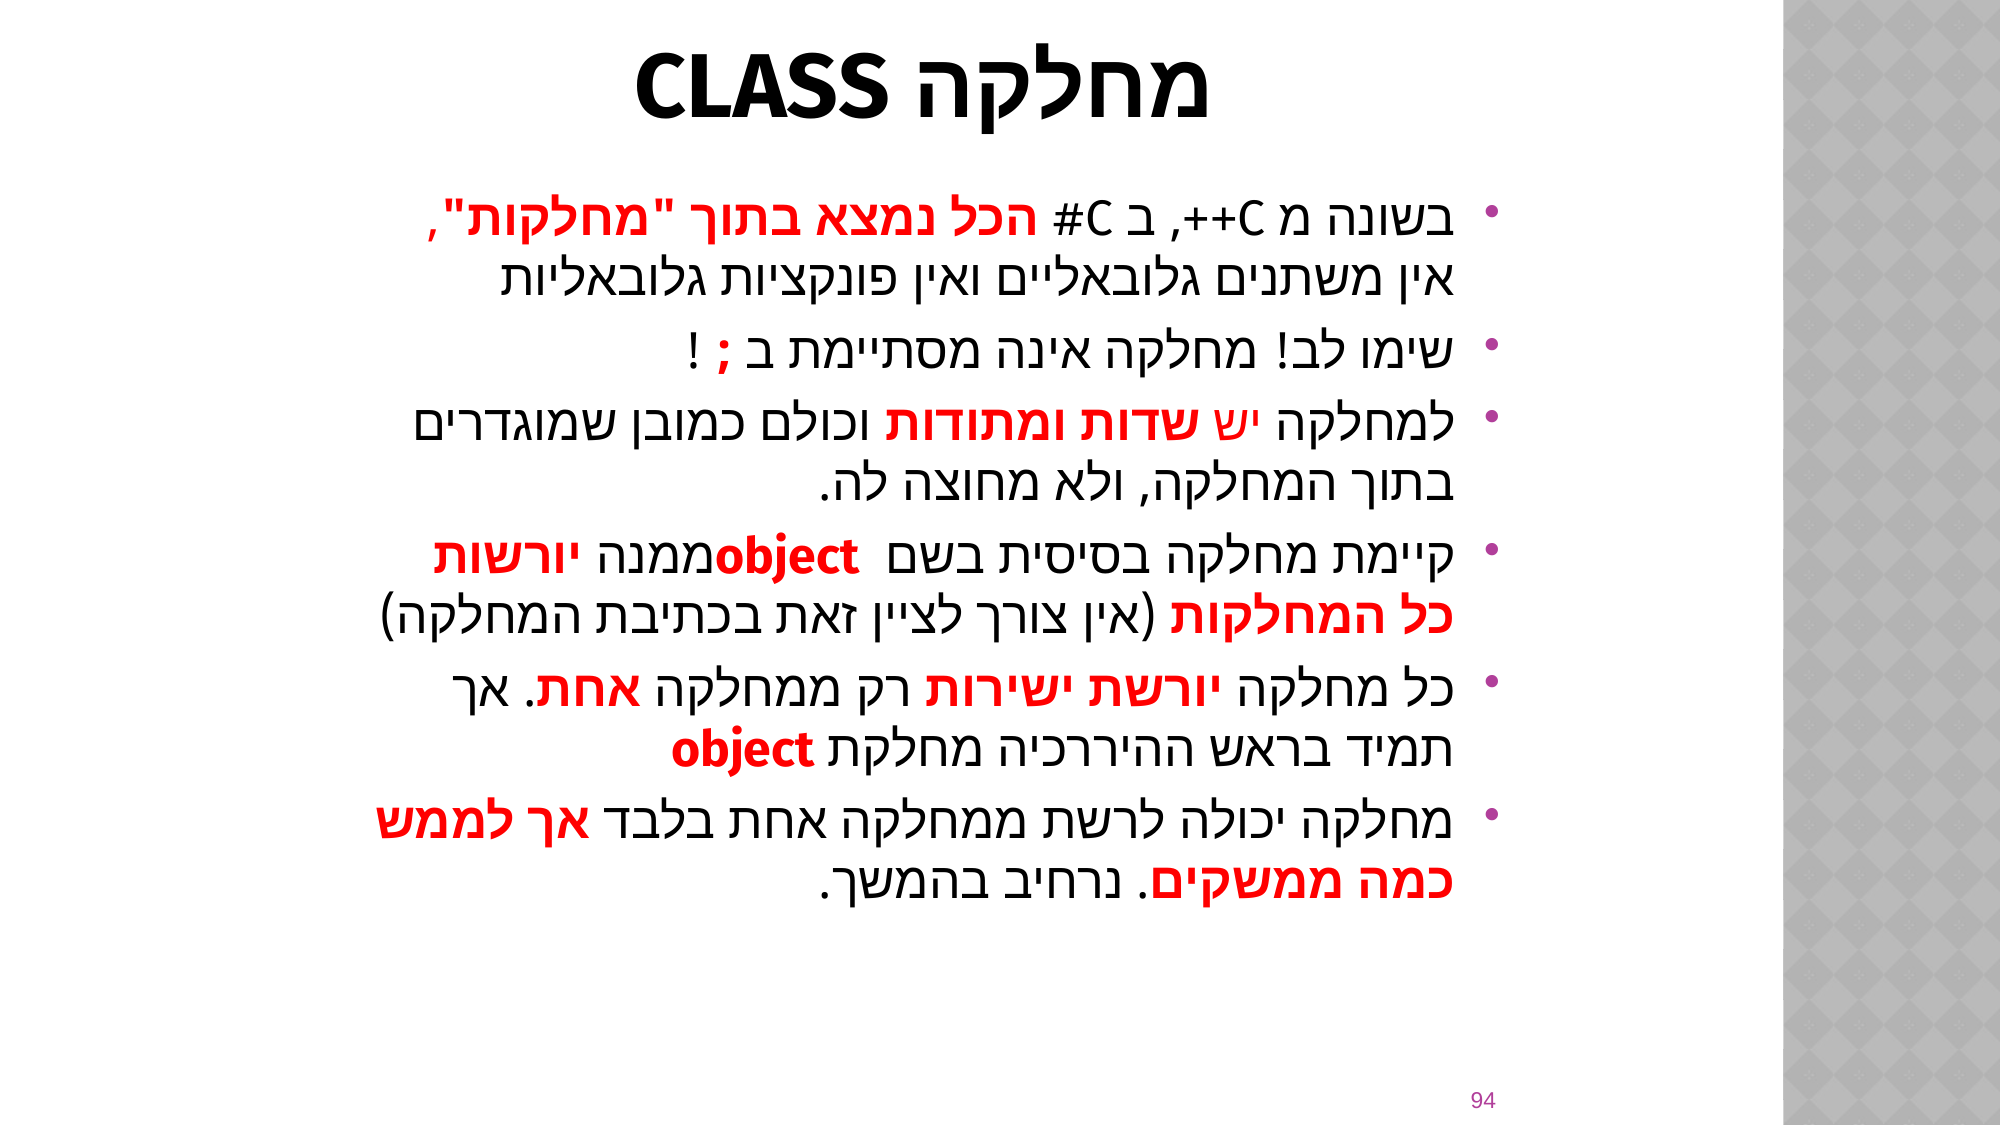

# מחלקה Class
בשונה מ C++, ב C# הכל נמצא בתוך "מחלקות", אין משתנים גלובאליים ואין פונקציות גלובאליות
שימו לב! מחלקה אינה מסתיימת ב ; !
למחלקה יש שדות ומתודות וכולם כמובן שמוגדרים בתוך המחלקה, ולא מחוצה לה.
קיימת מחלקה בסיסית בשם  objectממנה יורשות כל המחלקות (אין צורך לציין זאת בכתיבת המחלקה)
כל מחלקה יורשת ישירות רק ממחלקה אחת. אך תמיד בראש ההיררכיה מחלקת object
מחלקה יכולה לרשת ממחלקה אחת בלבד אך לממש כמה ממשקים. נרחיב בהמשך.
94